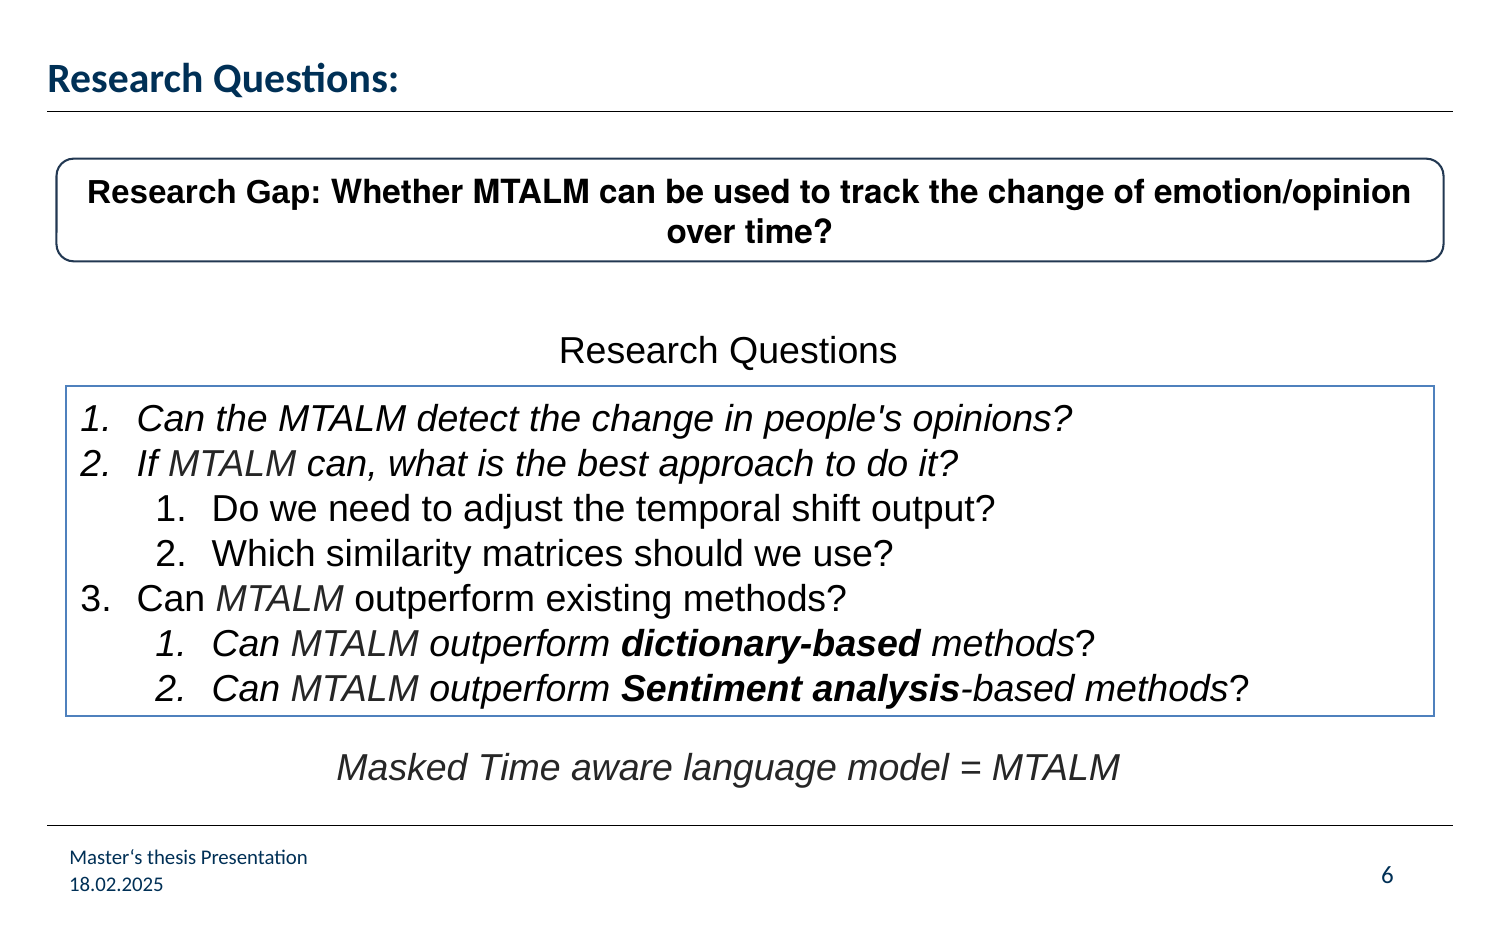

# Research Questions:
Research Gap: Whether MTALM can be used to track the change of emotion/opinion over time?
Research Questions
Can the MTALM detect the change in people's opinions?
If MTALM can, what is the best approach to do it?
Do we need to adjust the temporal shift output?
Which similarity matrices should we use?
Can MTALM outperform existing methods?
Can MTALM outperform dictionary-based methods?
Can MTALM outperform Sentiment analysis-based methods?
Masked Time aware language model = MTALM